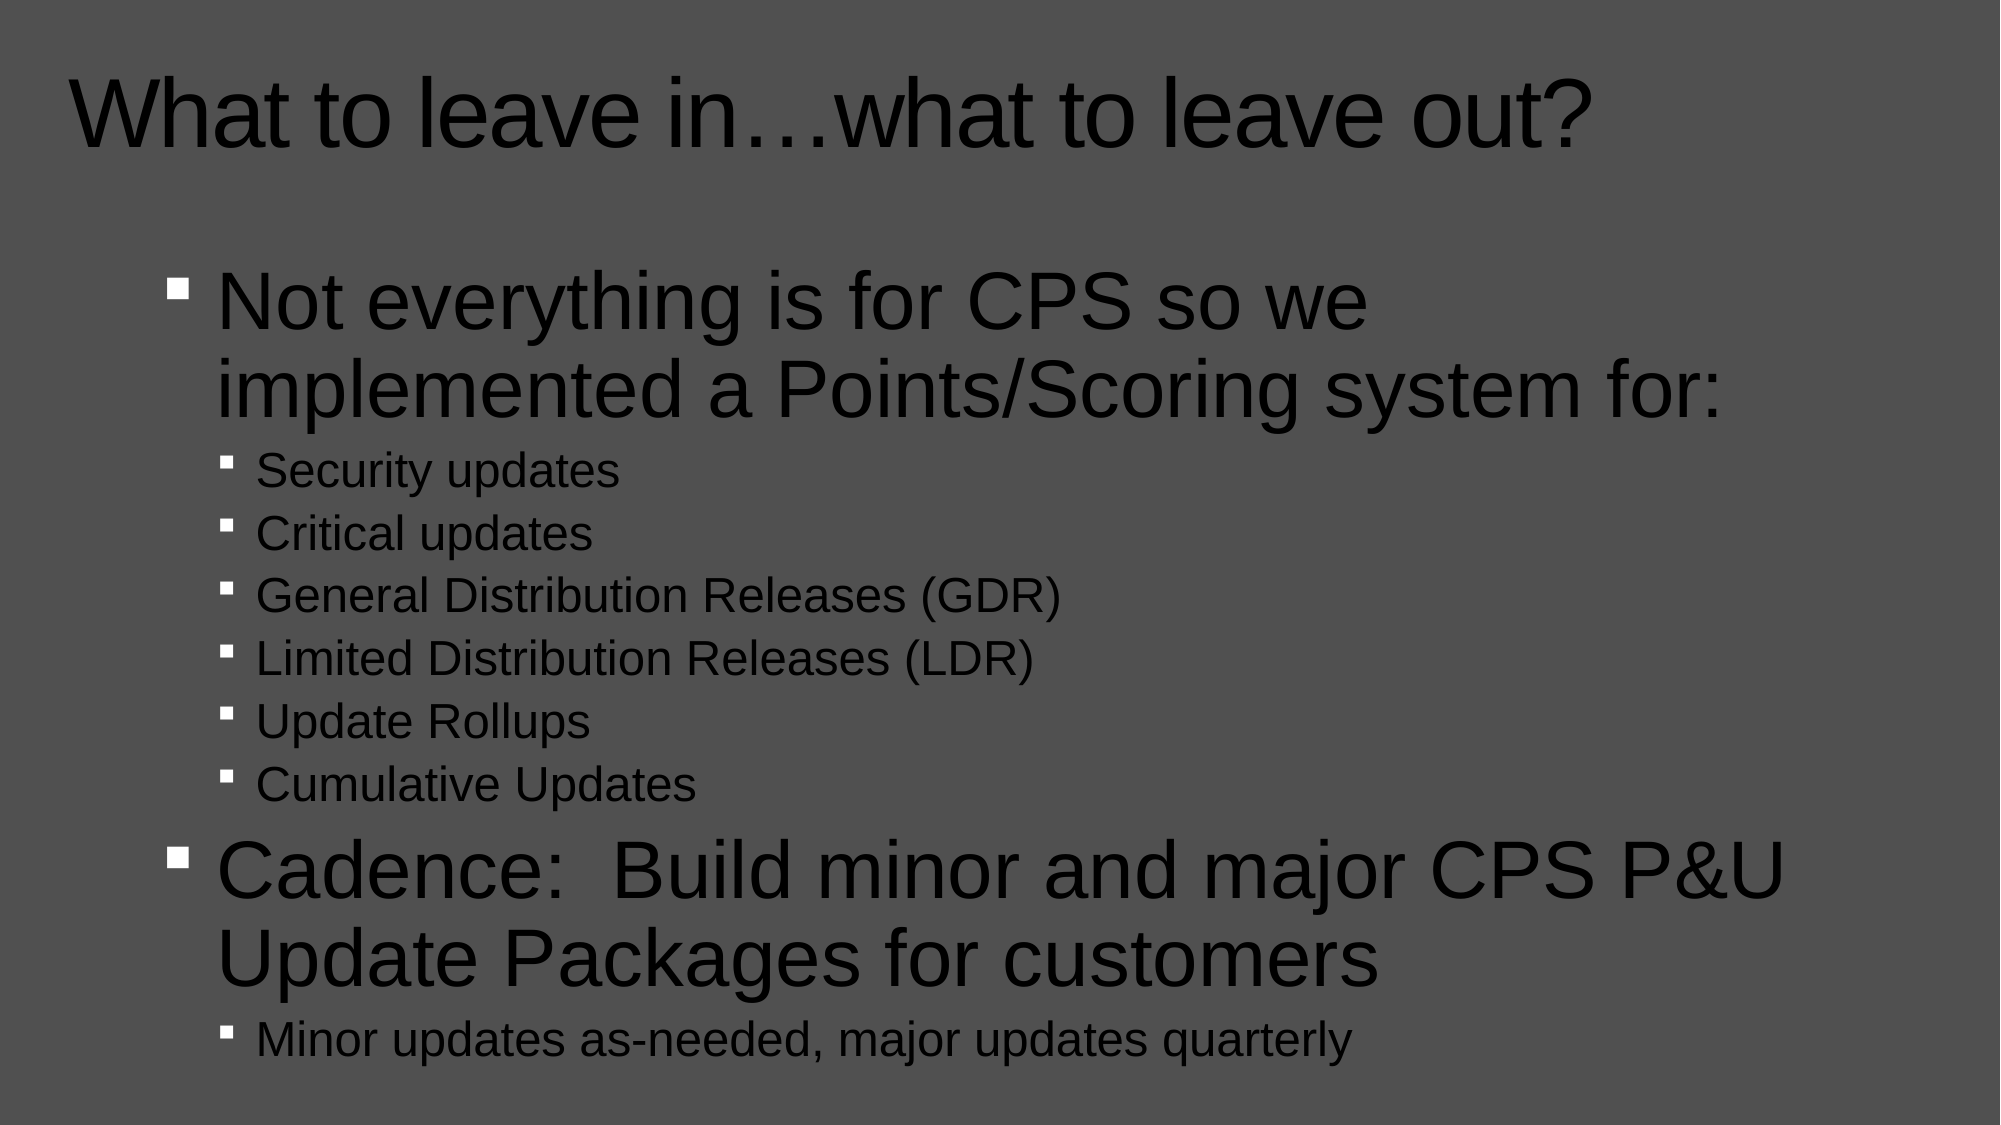

# What to leave in…what to leave out?
Not everything is for CPS so we implemented a Points/Scoring system for:
Security updates
Critical updates
General Distribution Releases (GDR)
Limited Distribution Releases (LDR)
Update Rollups
Cumulative Updates
Cadence:  Build minor and major CPS P&U Update Packages for customers
Minor updates as-needed, major updates quarterly